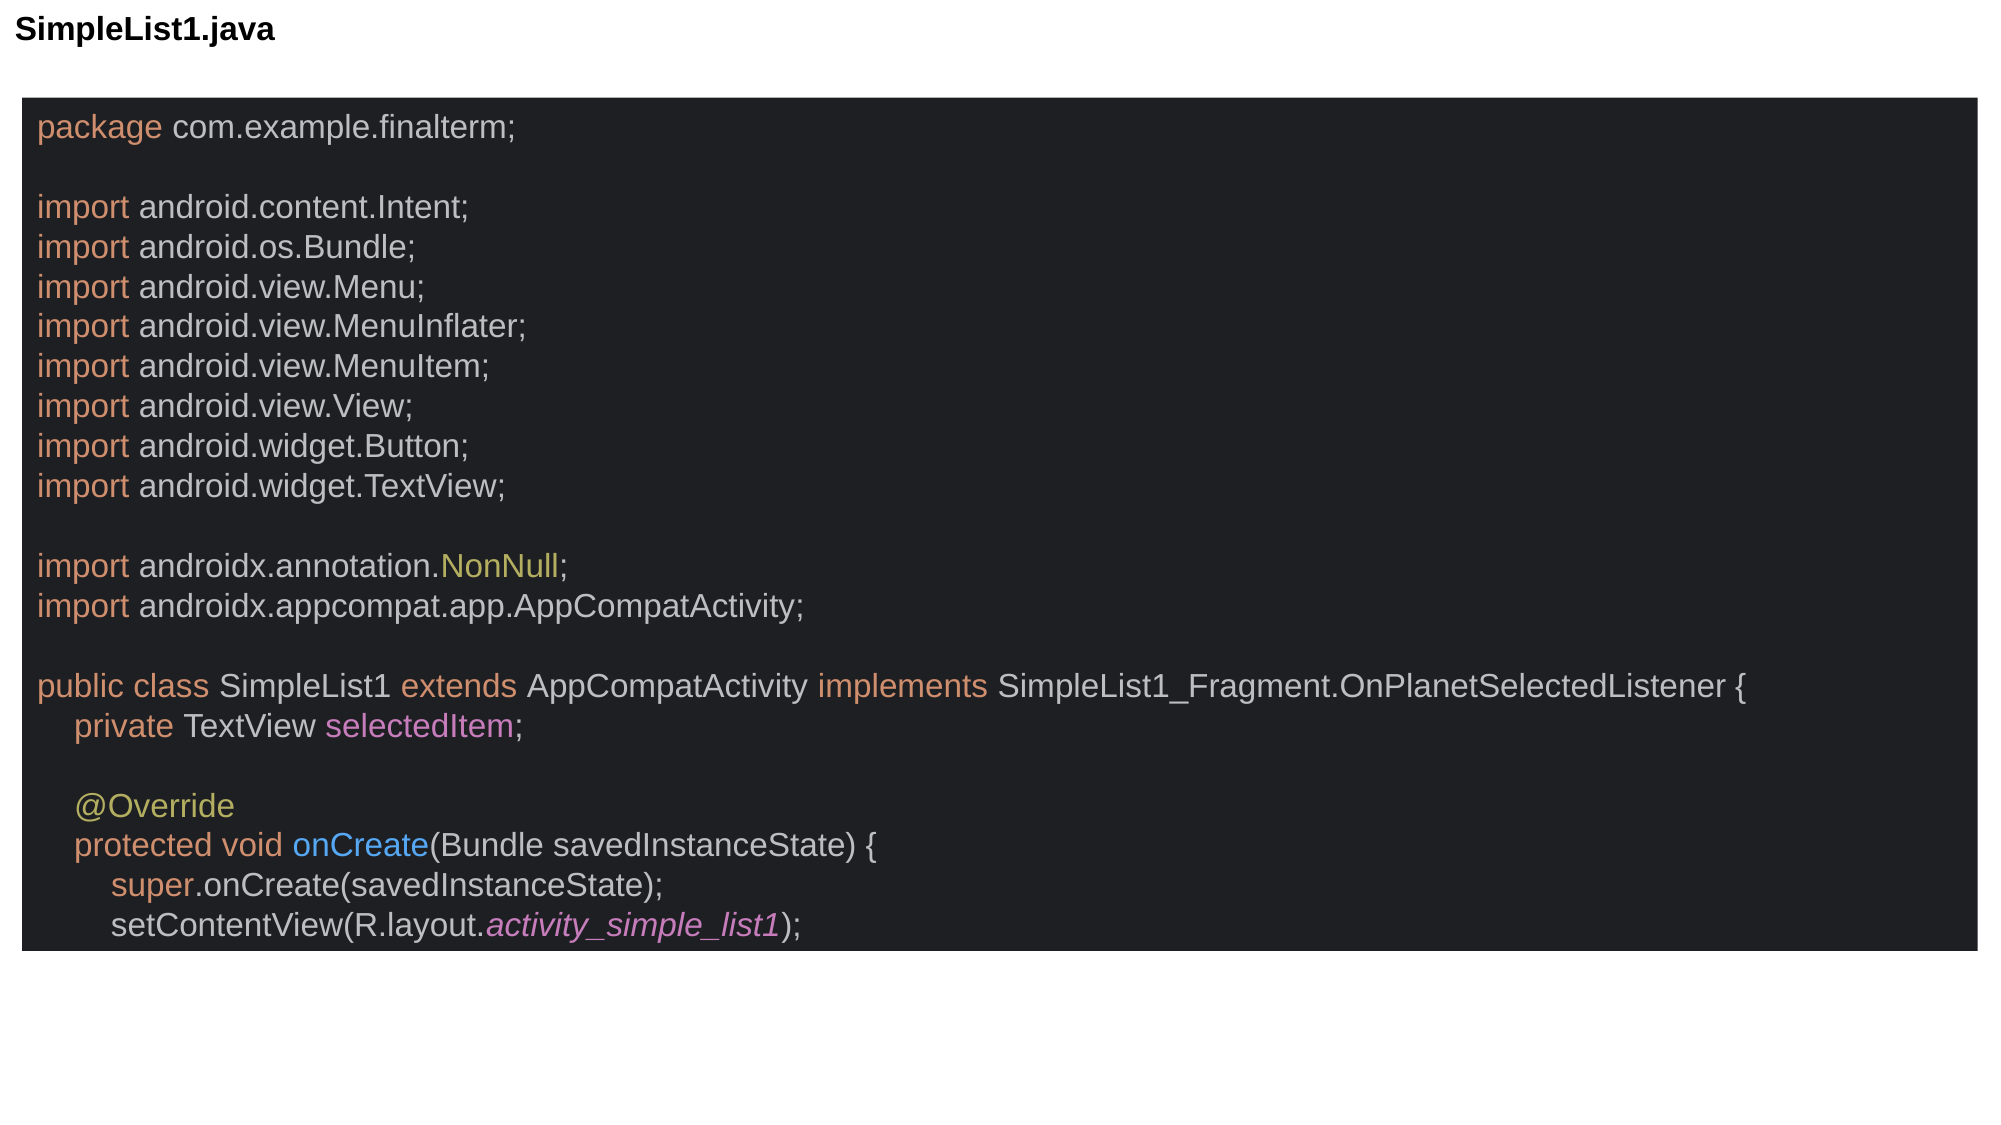

SimpleList1.java

package com.example.finalterm;
import android.content.Intent;
import android.os.Bundle;
import android.view.Menu;
import android.view.MenuInflater;
import android.view.MenuItem;
import android.view.View;
import android.widget.Button;
import android.widget.TextView;
import androidx.annotation.NonNull;
import androidx.appcompat.app.AppCompatActivity;
public class SimpleList1 extends AppCompatActivity implements SimpleList1_Fragment.OnPlanetSelectedListener {
    private TextView selectedItem;
    @Override
    protected void onCreate(Bundle savedInstanceState) {
        super.onCreate(savedInstanceState);
        setContentView(R.layout.activity_simple_list1);